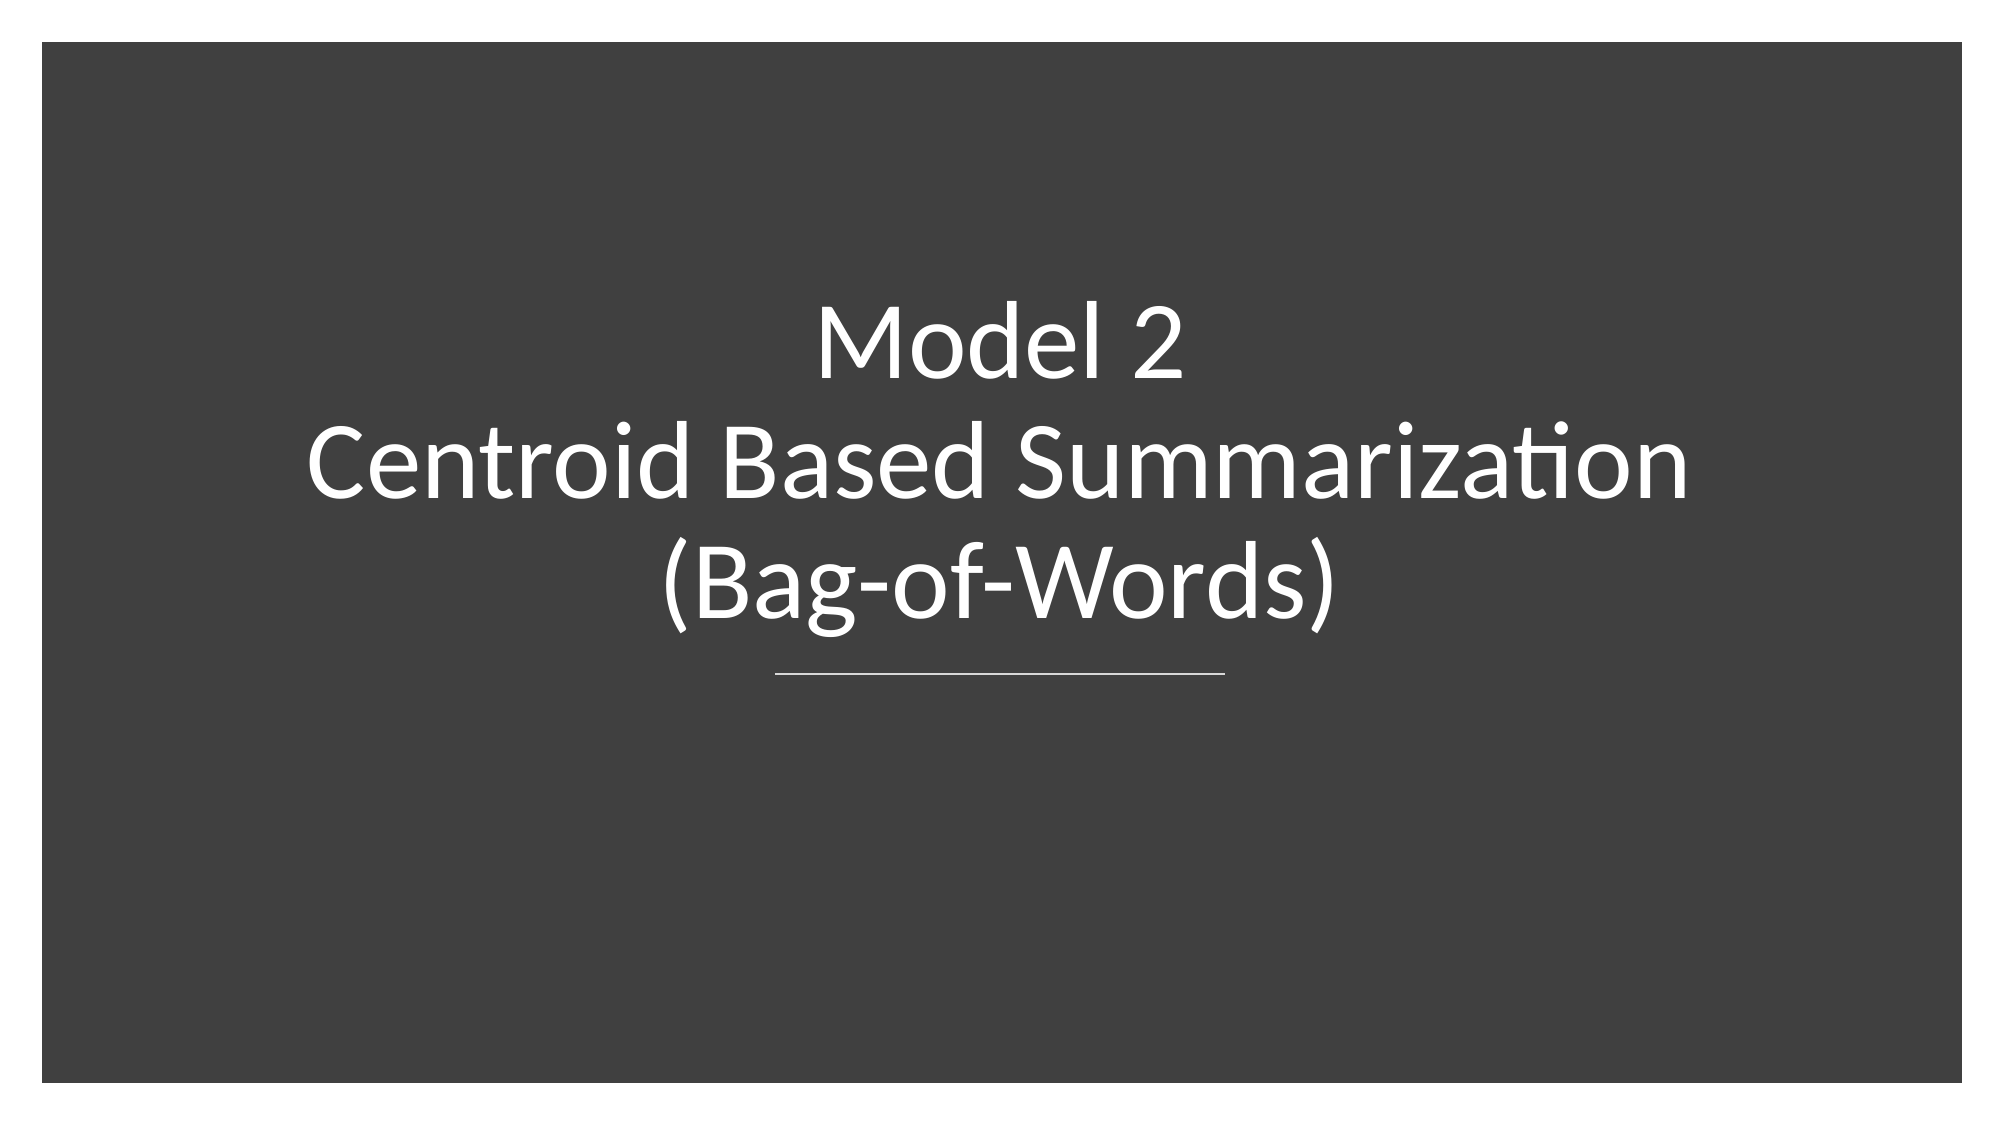

# Model 2 Centroid Based Summarization (Bag-of-Words)